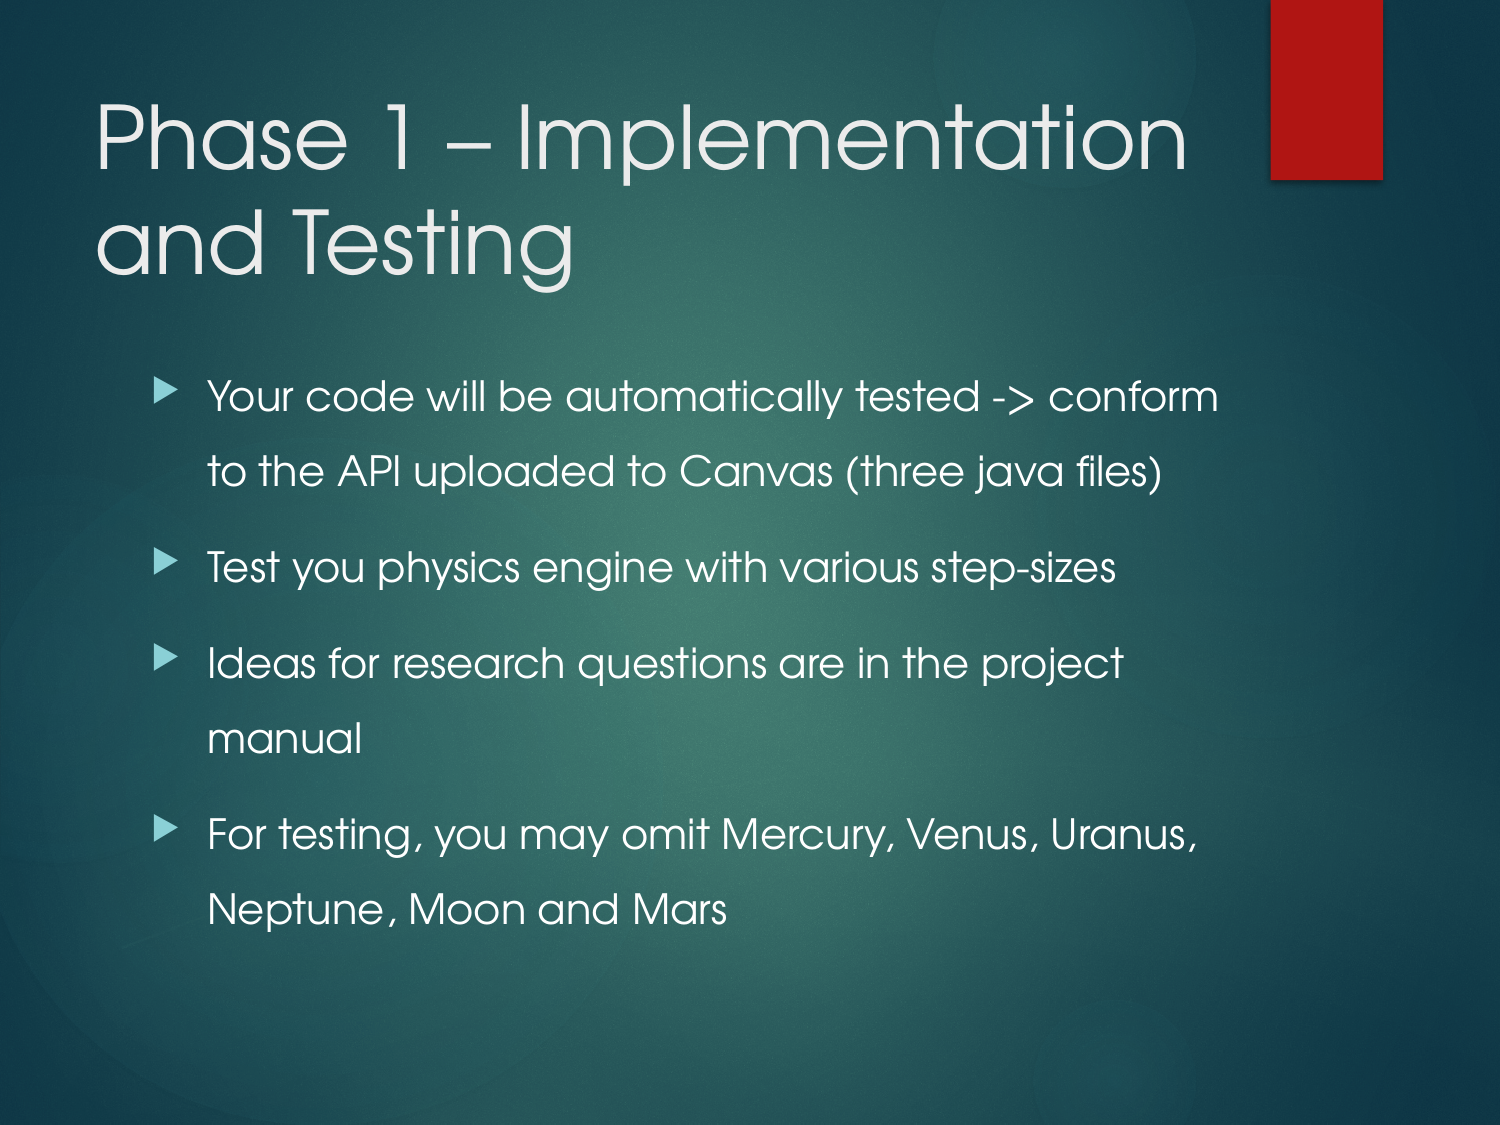

# Phase 1 – Implementation and Testing
Your code will be automatically tested -> conform to the API uploaded to Canvas (three java files)
Test you physics engine with various step-sizes
Ideas for research questions are in the project manual
For testing, you may omit Mercury, Venus, Uranus, Neptune, Moon and Mars